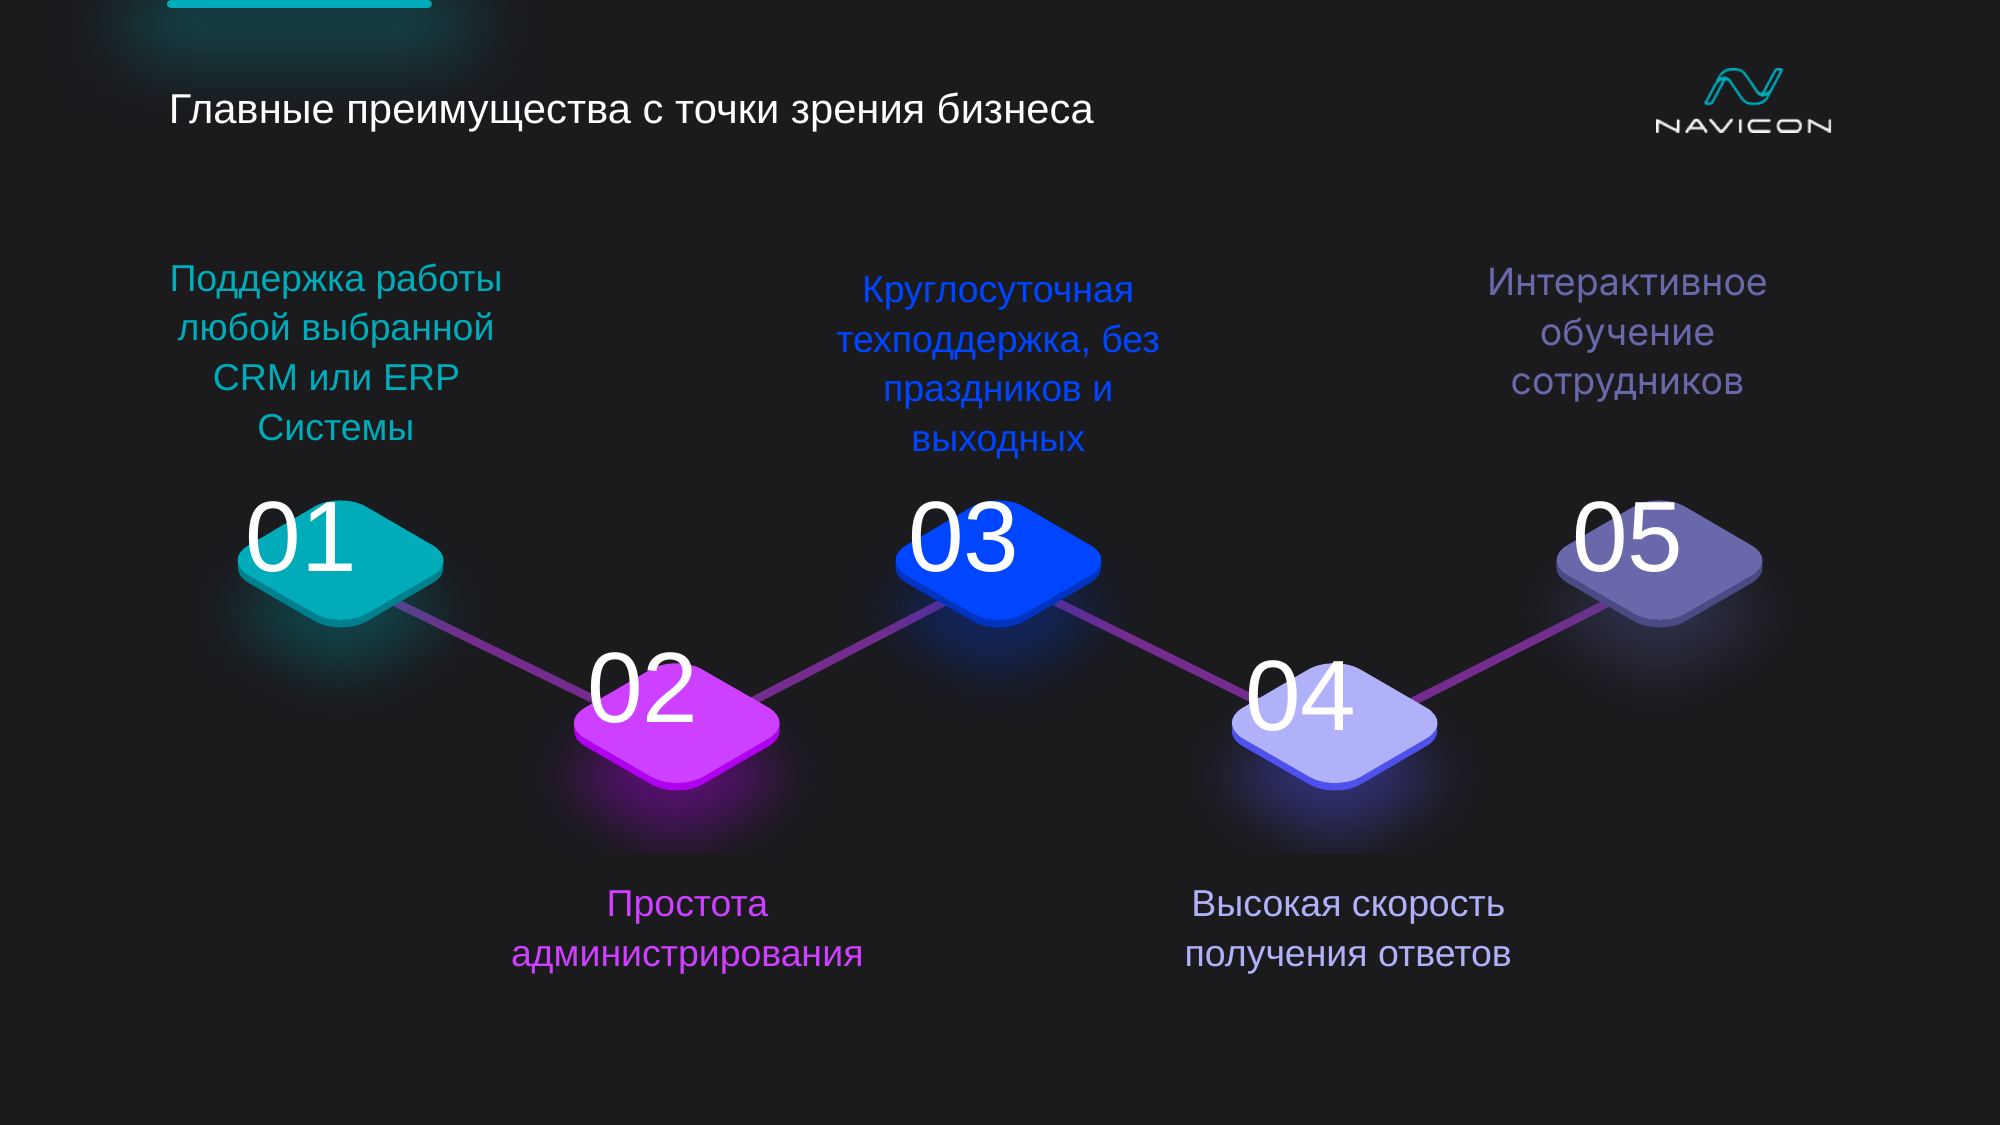

# Главные преимущества c точки зрения бизнеса
Поддержка работы любой выбранной CRM или ERP Системы
Интерактивное обучение сотрудников
Круглосуточная техподдержка, без праздников и выходных
03
05
01

02
04

Простота администрирования
Высокая скорость получения ответов